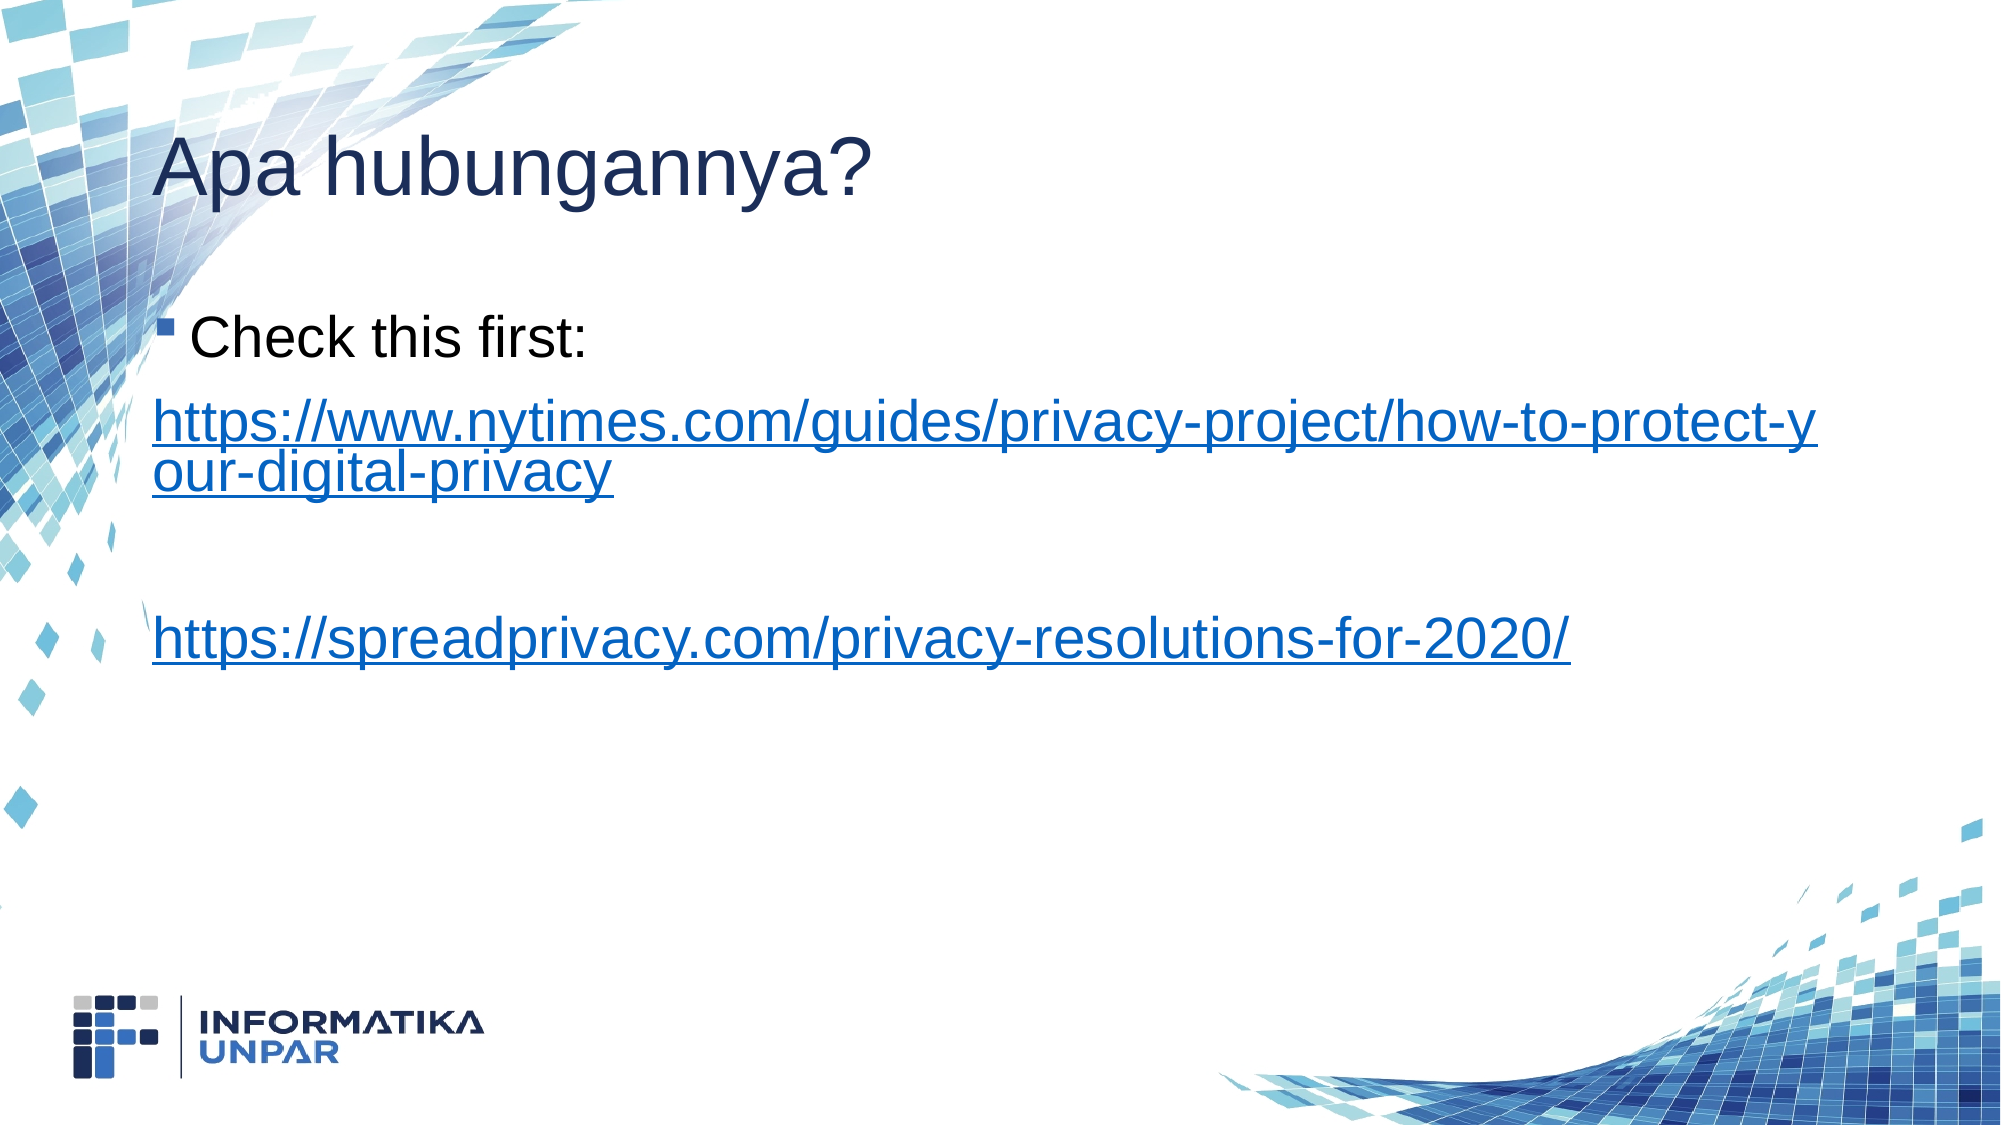

# Apa hubungannya?
Check this first:
https://www.nytimes.com/guides/privacy-project/how-to-protect-your-digital-privacy

https://spreadprivacy.com/privacy-resolutions-for-2020/